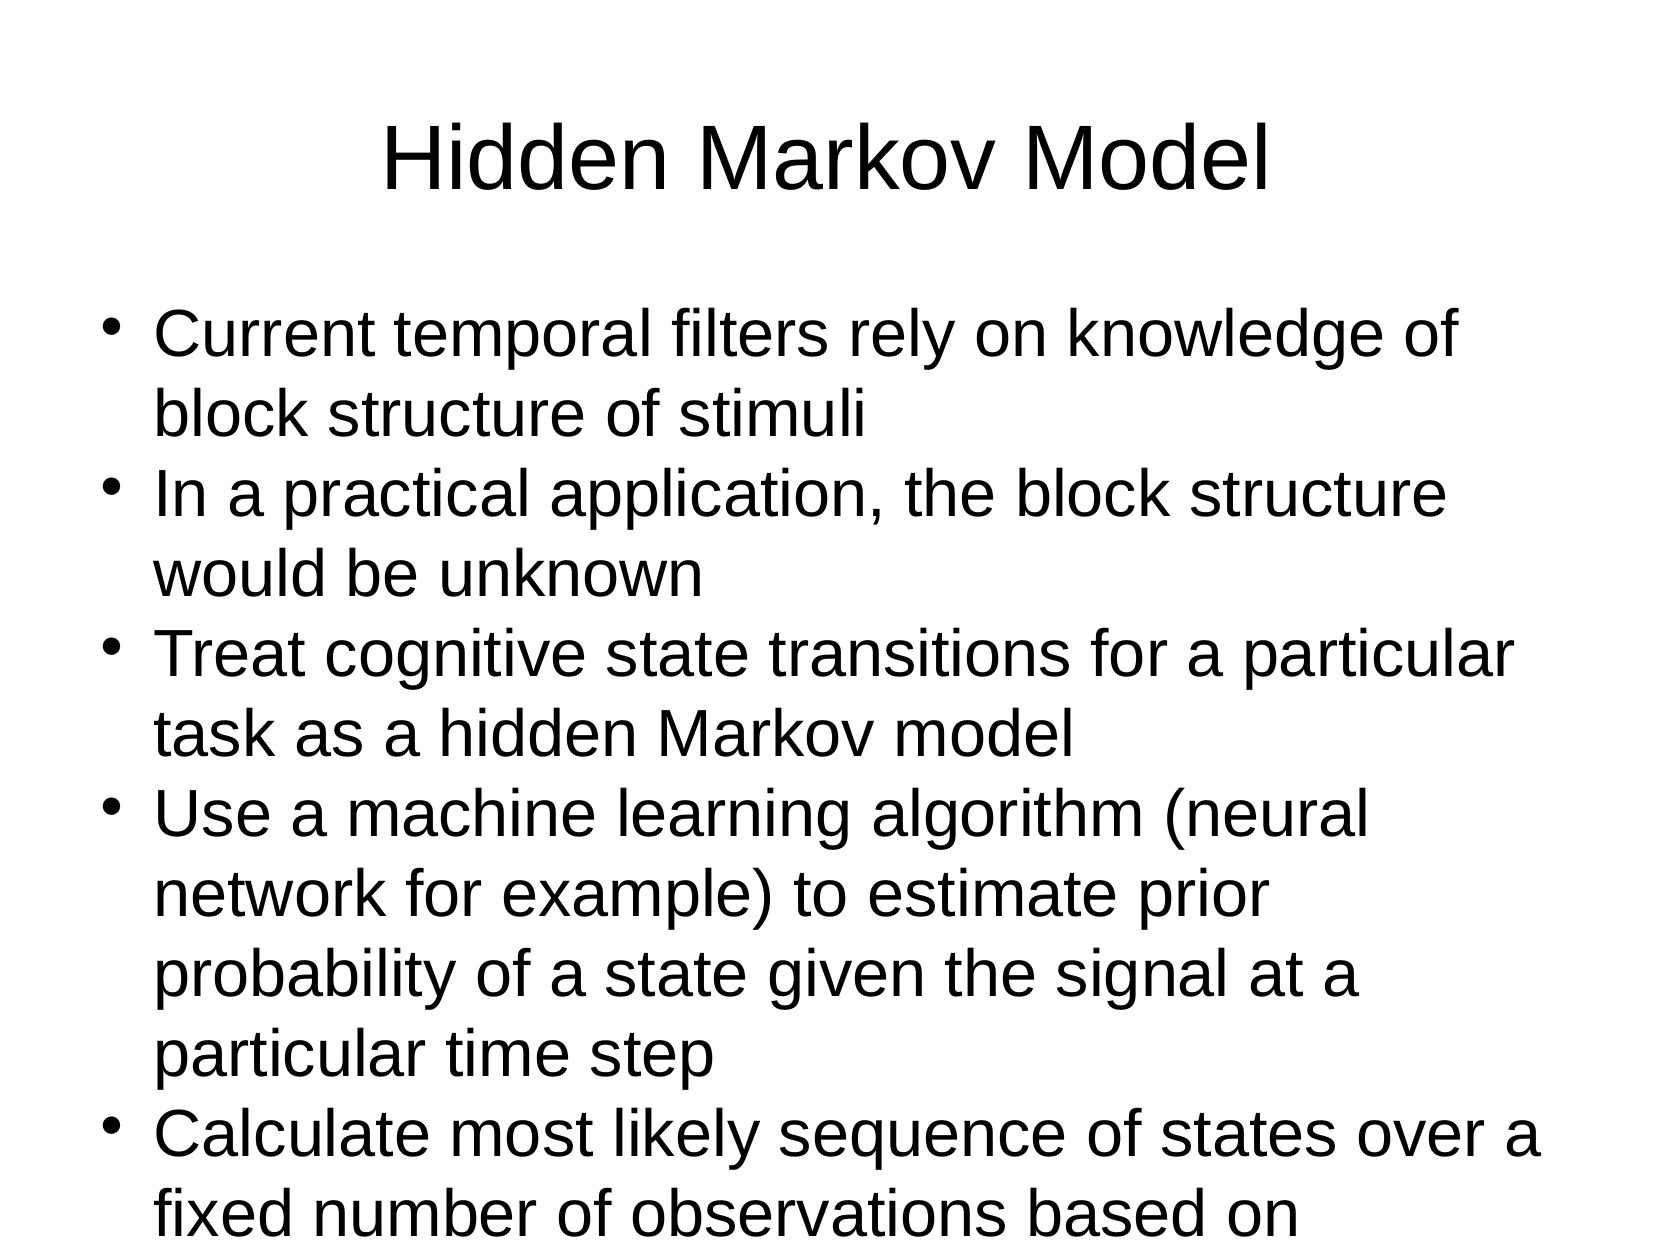

Hidden Markov Model
Current temporal filters rely on knowledge of block structure of stimuli
In a practical application, the block structure would be unknown
Treat cognitive state transitions for a particular task as a hidden Markov model
Use a machine learning algorithm (neural network for example) to estimate prior probability of a state given the signal at a particular time step
Calculate most likely sequence of states over a fixed number of observations based on probability output
The transition probability matrix can be easily estimated from the group data since no registration is required